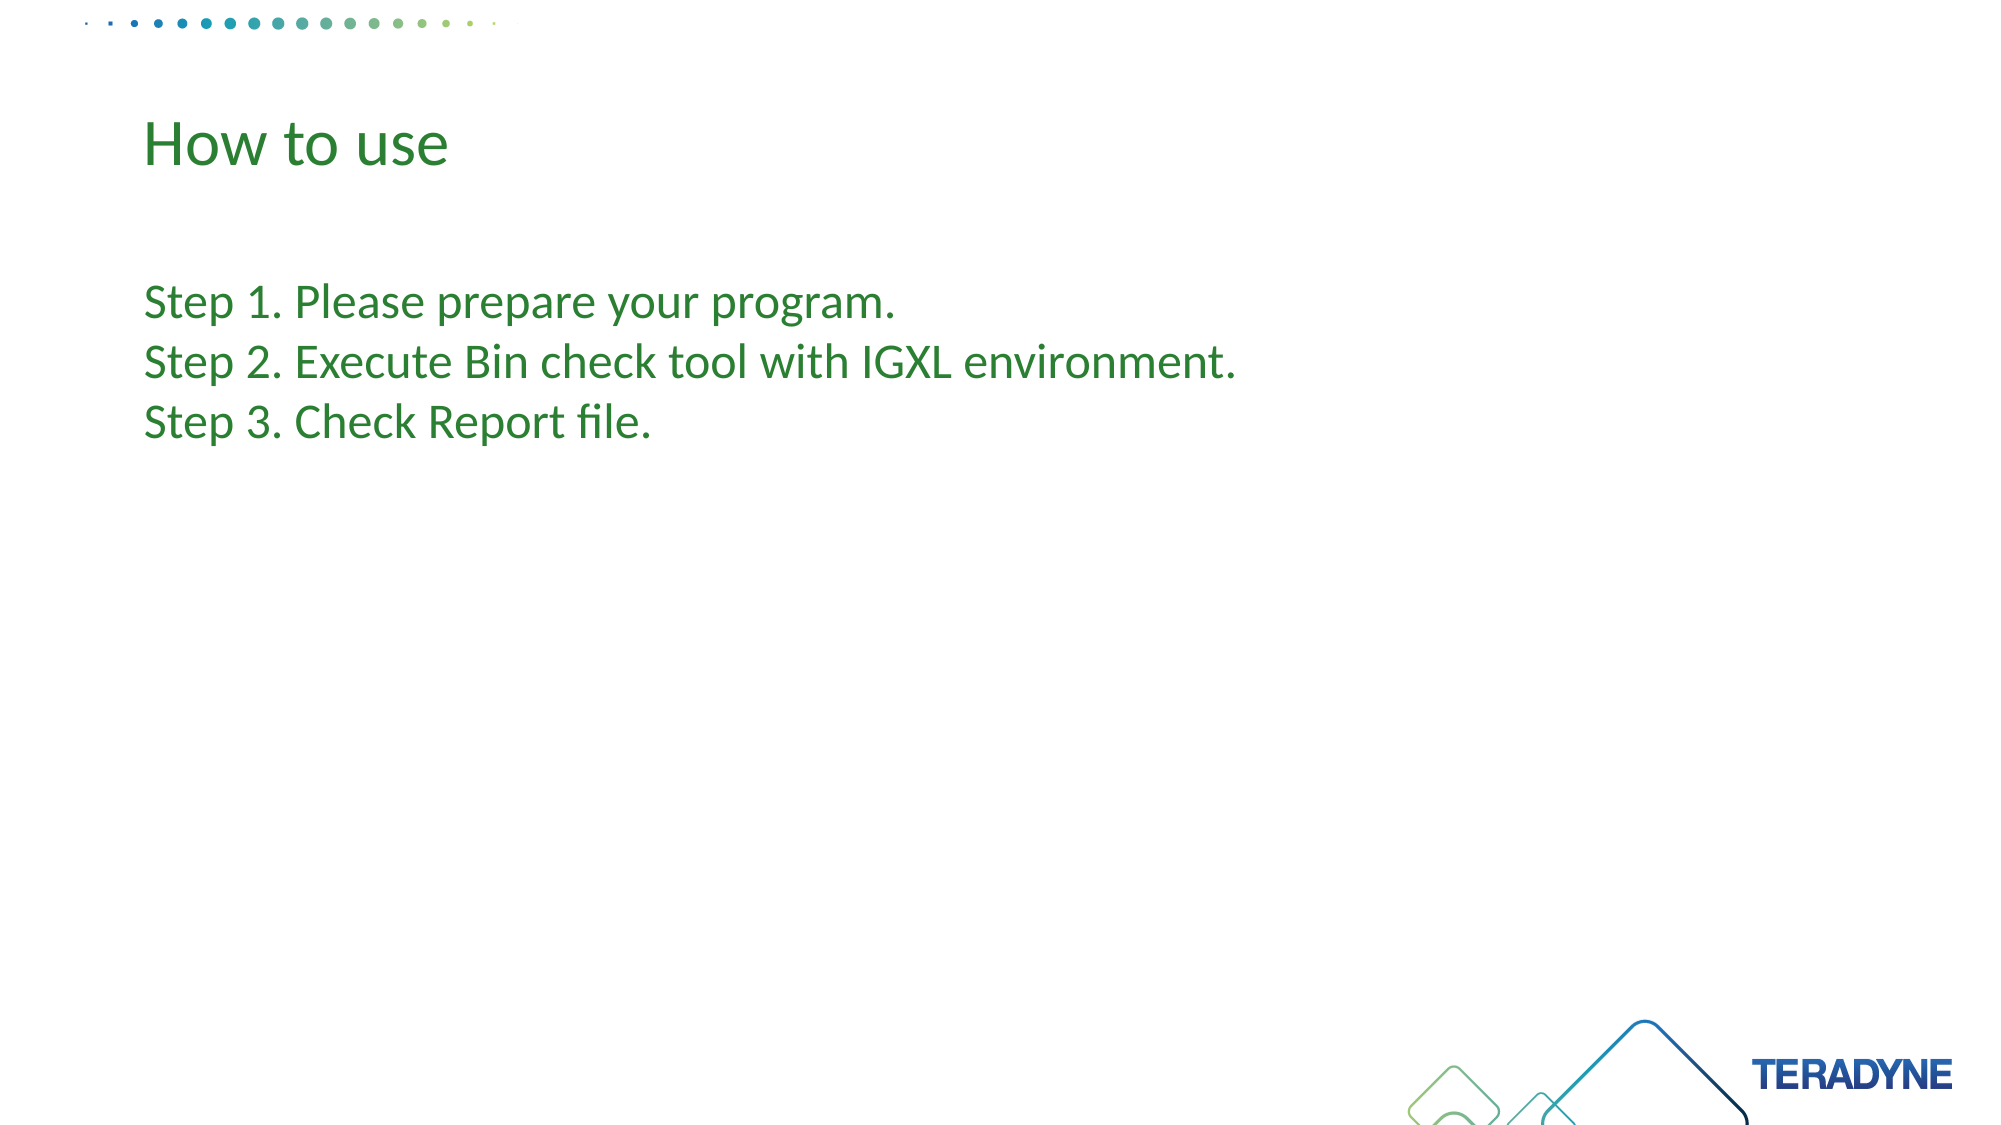

# How to use
Step 1. Please prepare your program.
Step 2. Execute Bin check tool with IGXL environment.
Step 3. Check Report file.